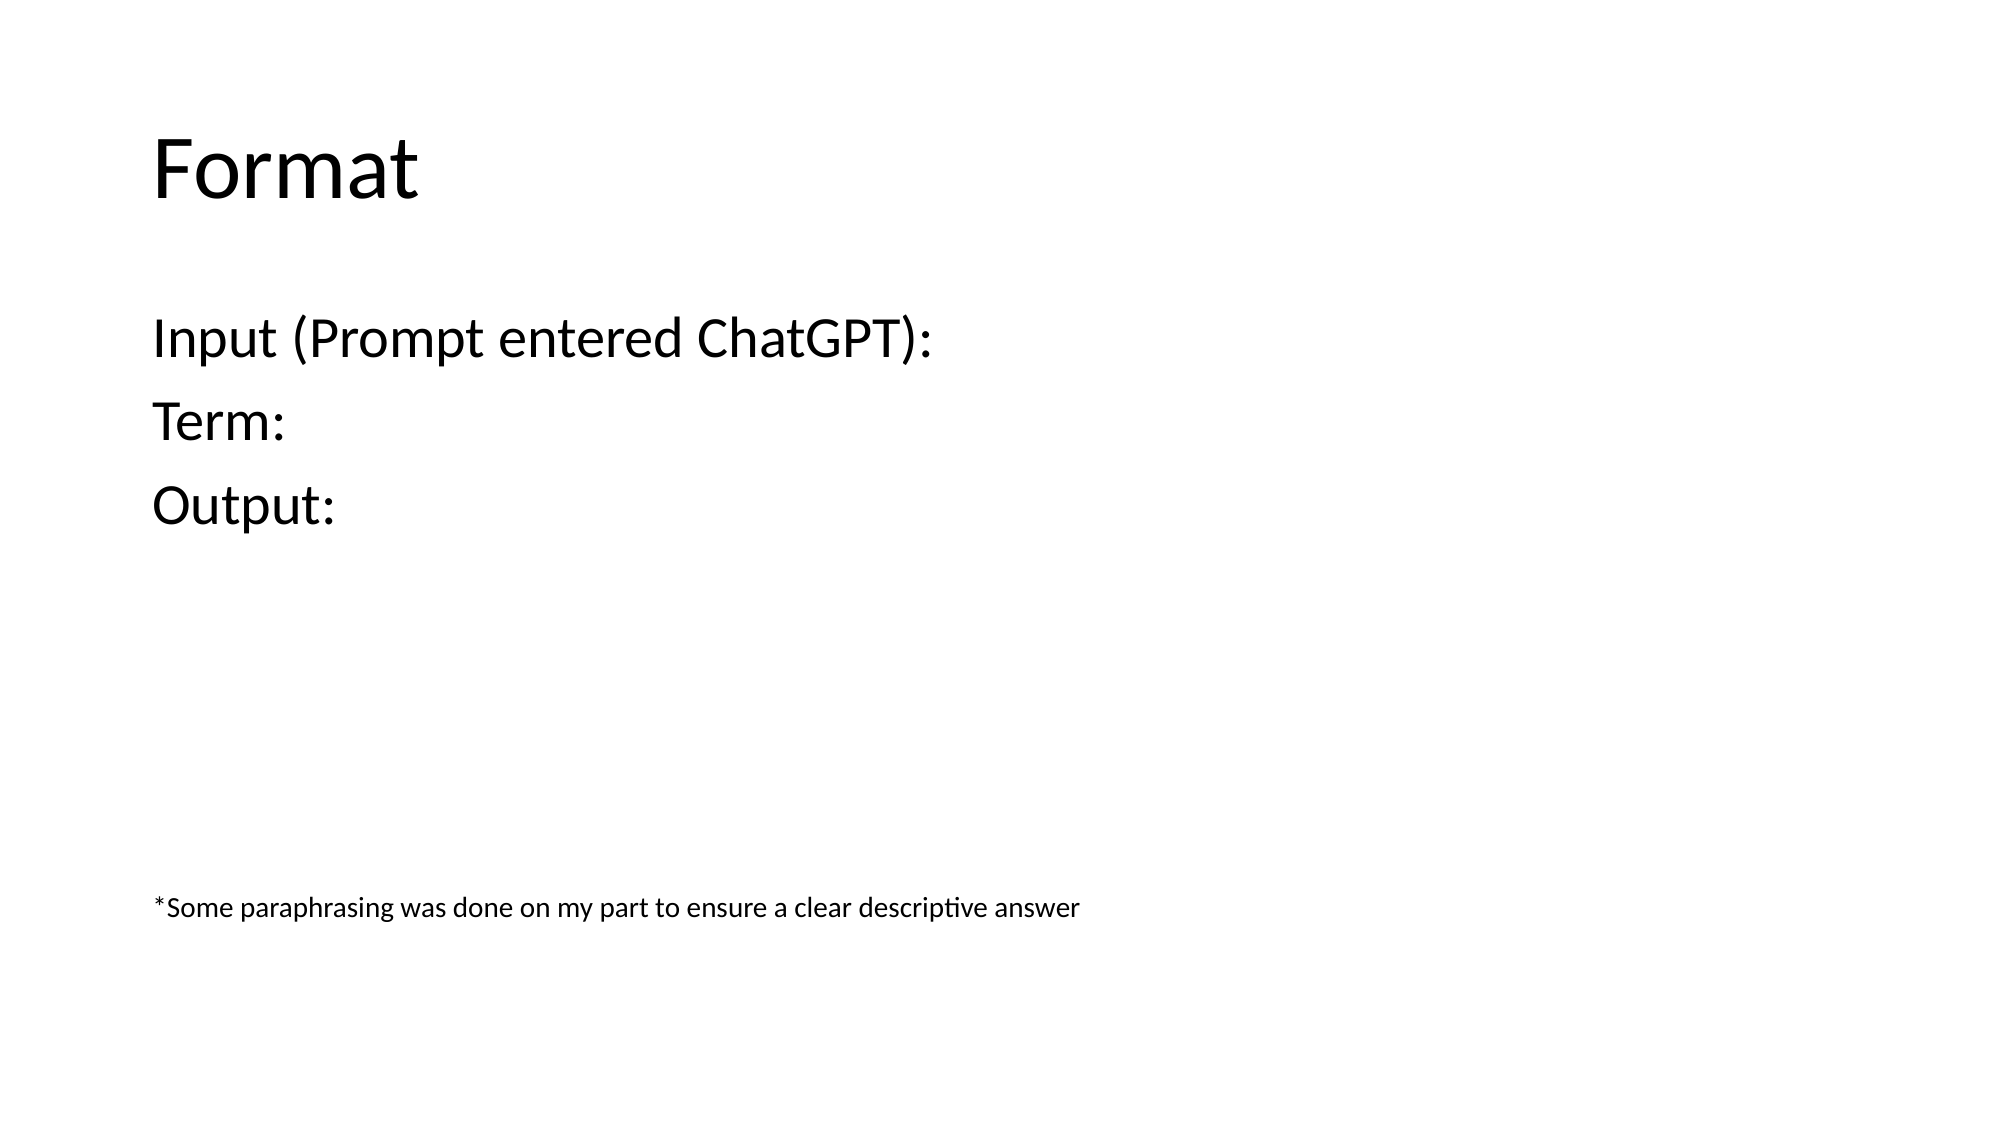

# Format
Input (Prompt entered ChatGPT):
Term:
Output:

*Some paraphrasing was done on my part to ensure a clear descriptive answer